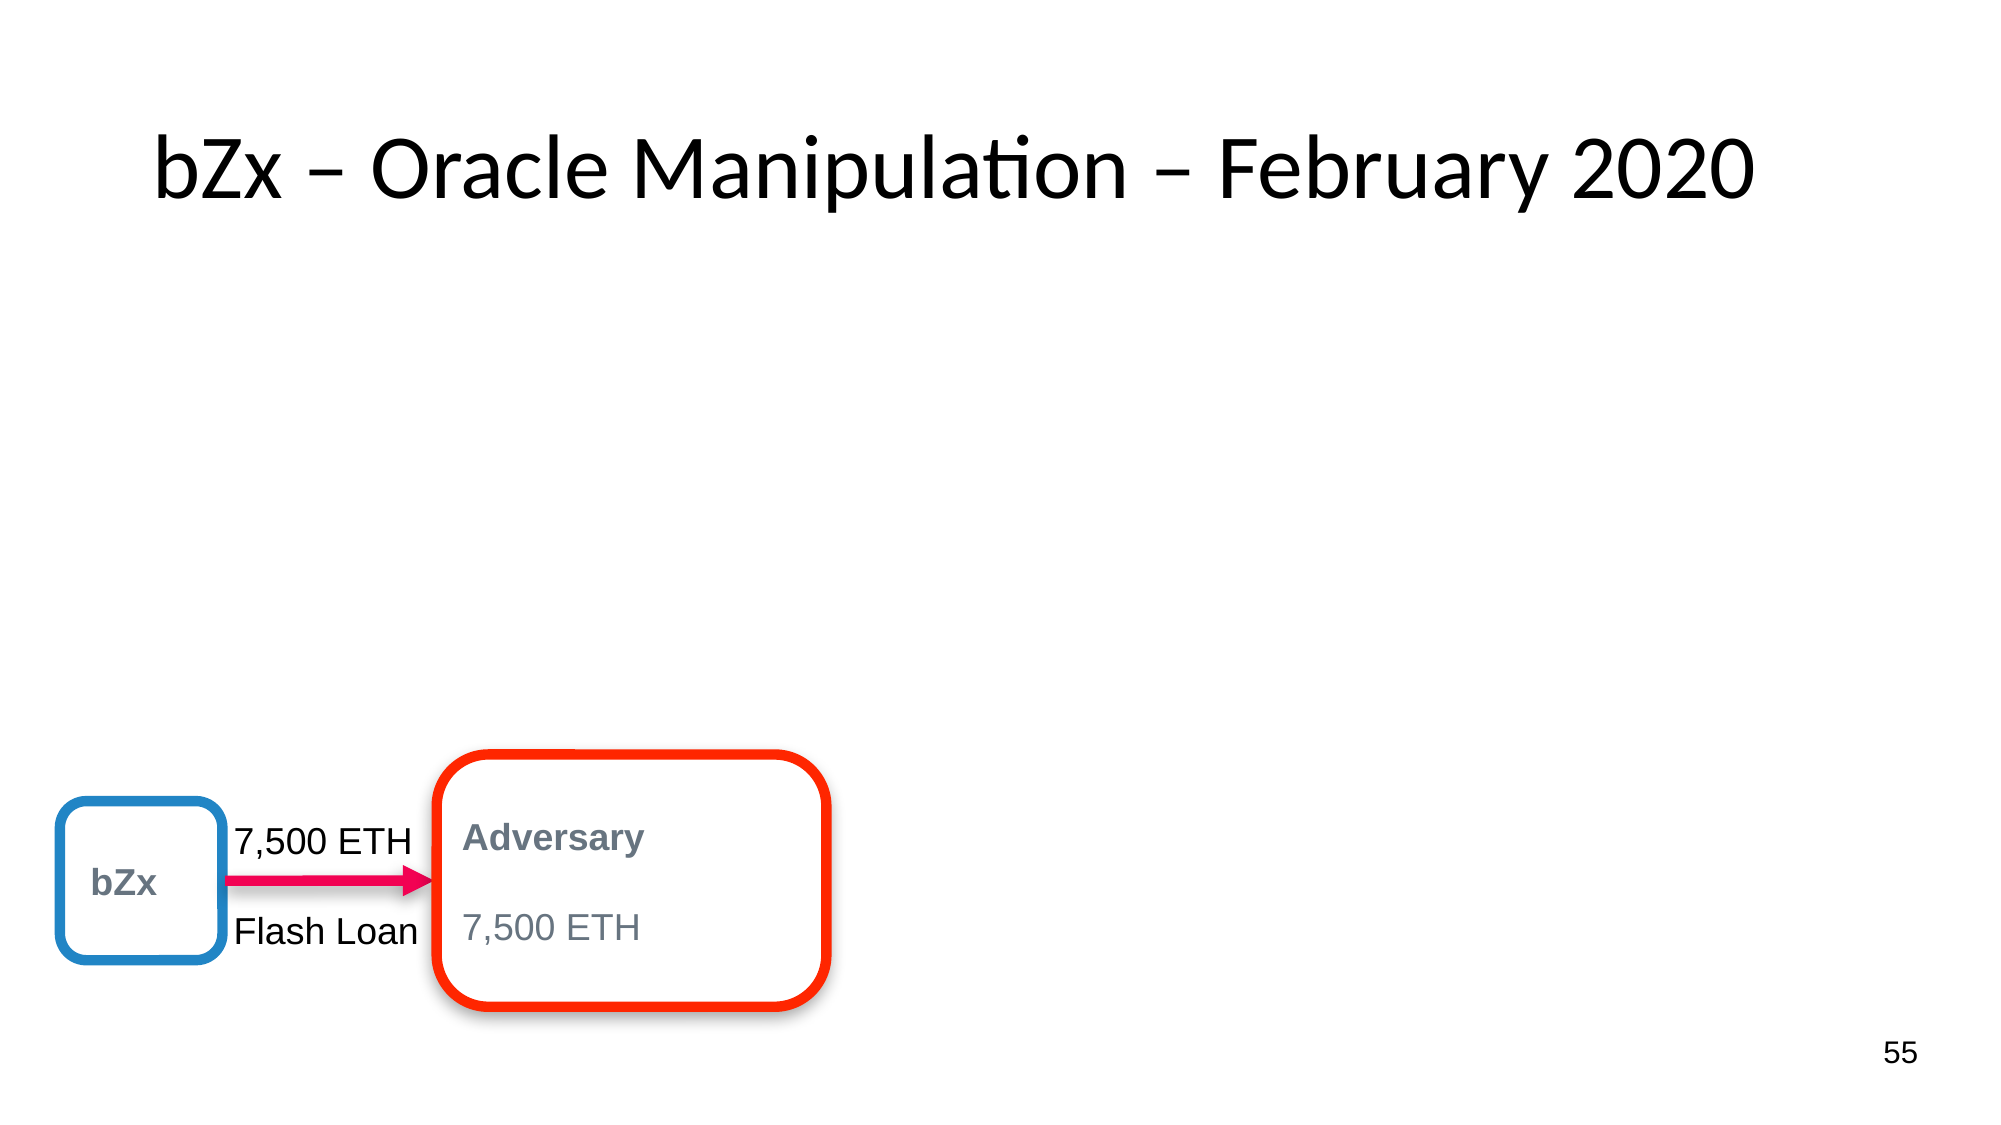

# bZx – Oracle Manipulation – February 2020
Adversary

7,500 ETH

bZx
7,500 ETH

Flash Loan

55